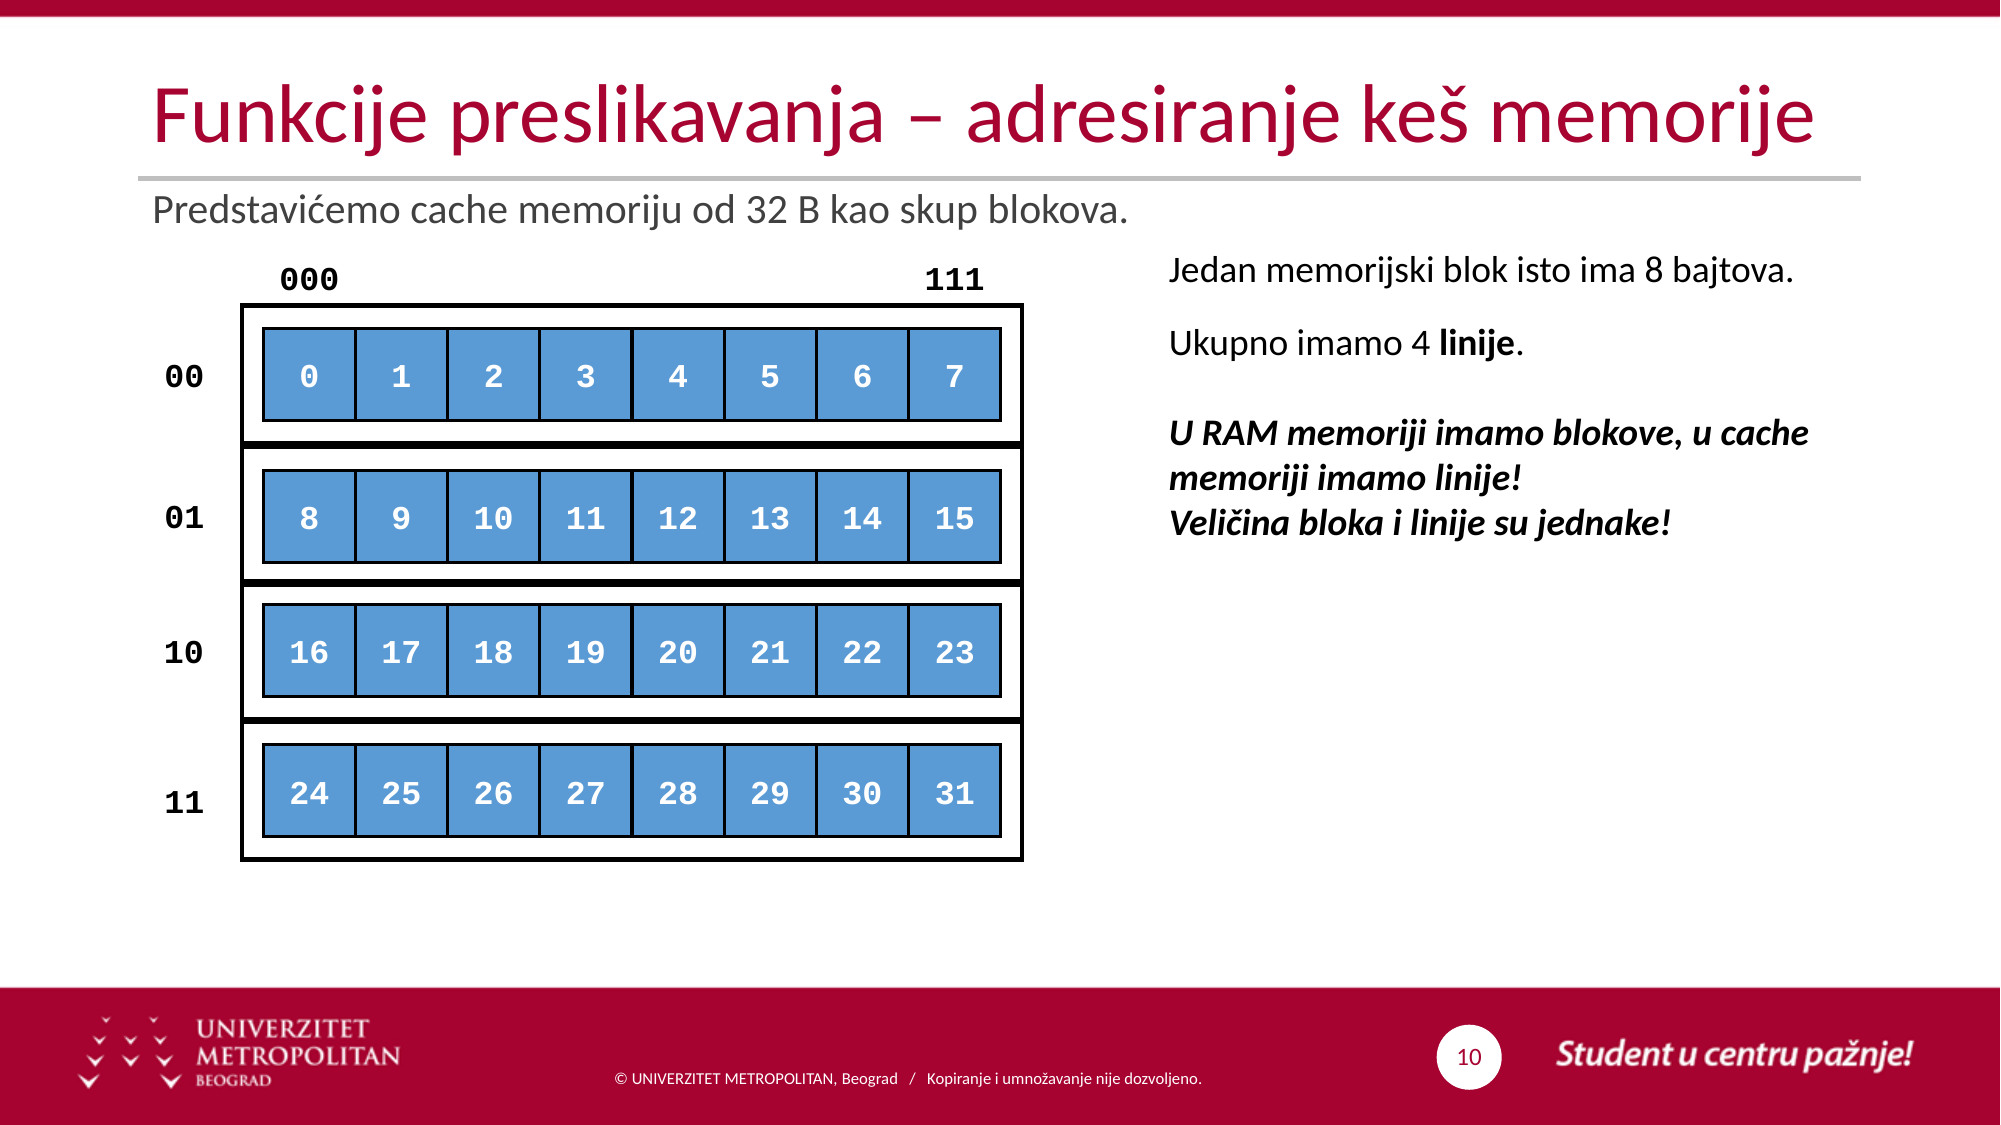

# Funkcije preslikavanja – adresiranje keš memorije
Predstavićemo cache memoriju od 32 B kao skup blokova.

Jedan memorijski blok isto ima 8 bajtova.
000
111

Ukupno imamo 4 linije.

U RAM memoriji imamo blokove, u cache memoriji imamo linije!
Veličina bloka i linije su jednake!
7
6
5
3
4
2
1
0
00

15
14
13
11
12
10
9
8
01

23
22
21
19
20
18
17
16
10

31
30
29
27
28
26
25
24
11